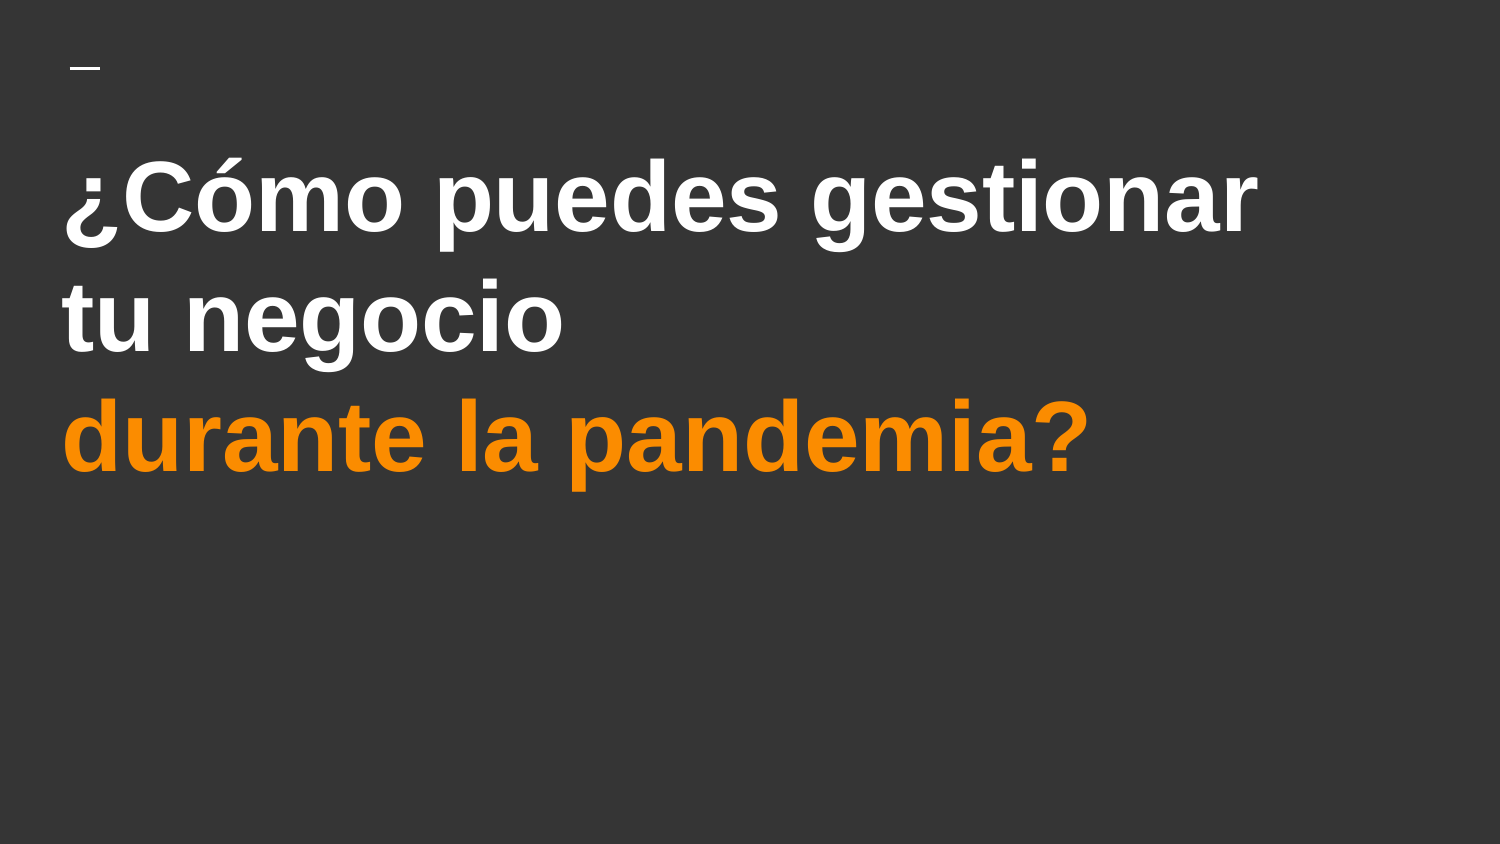

# ¿Cómo puedes gestionar tu negocio
durante la pandemia?